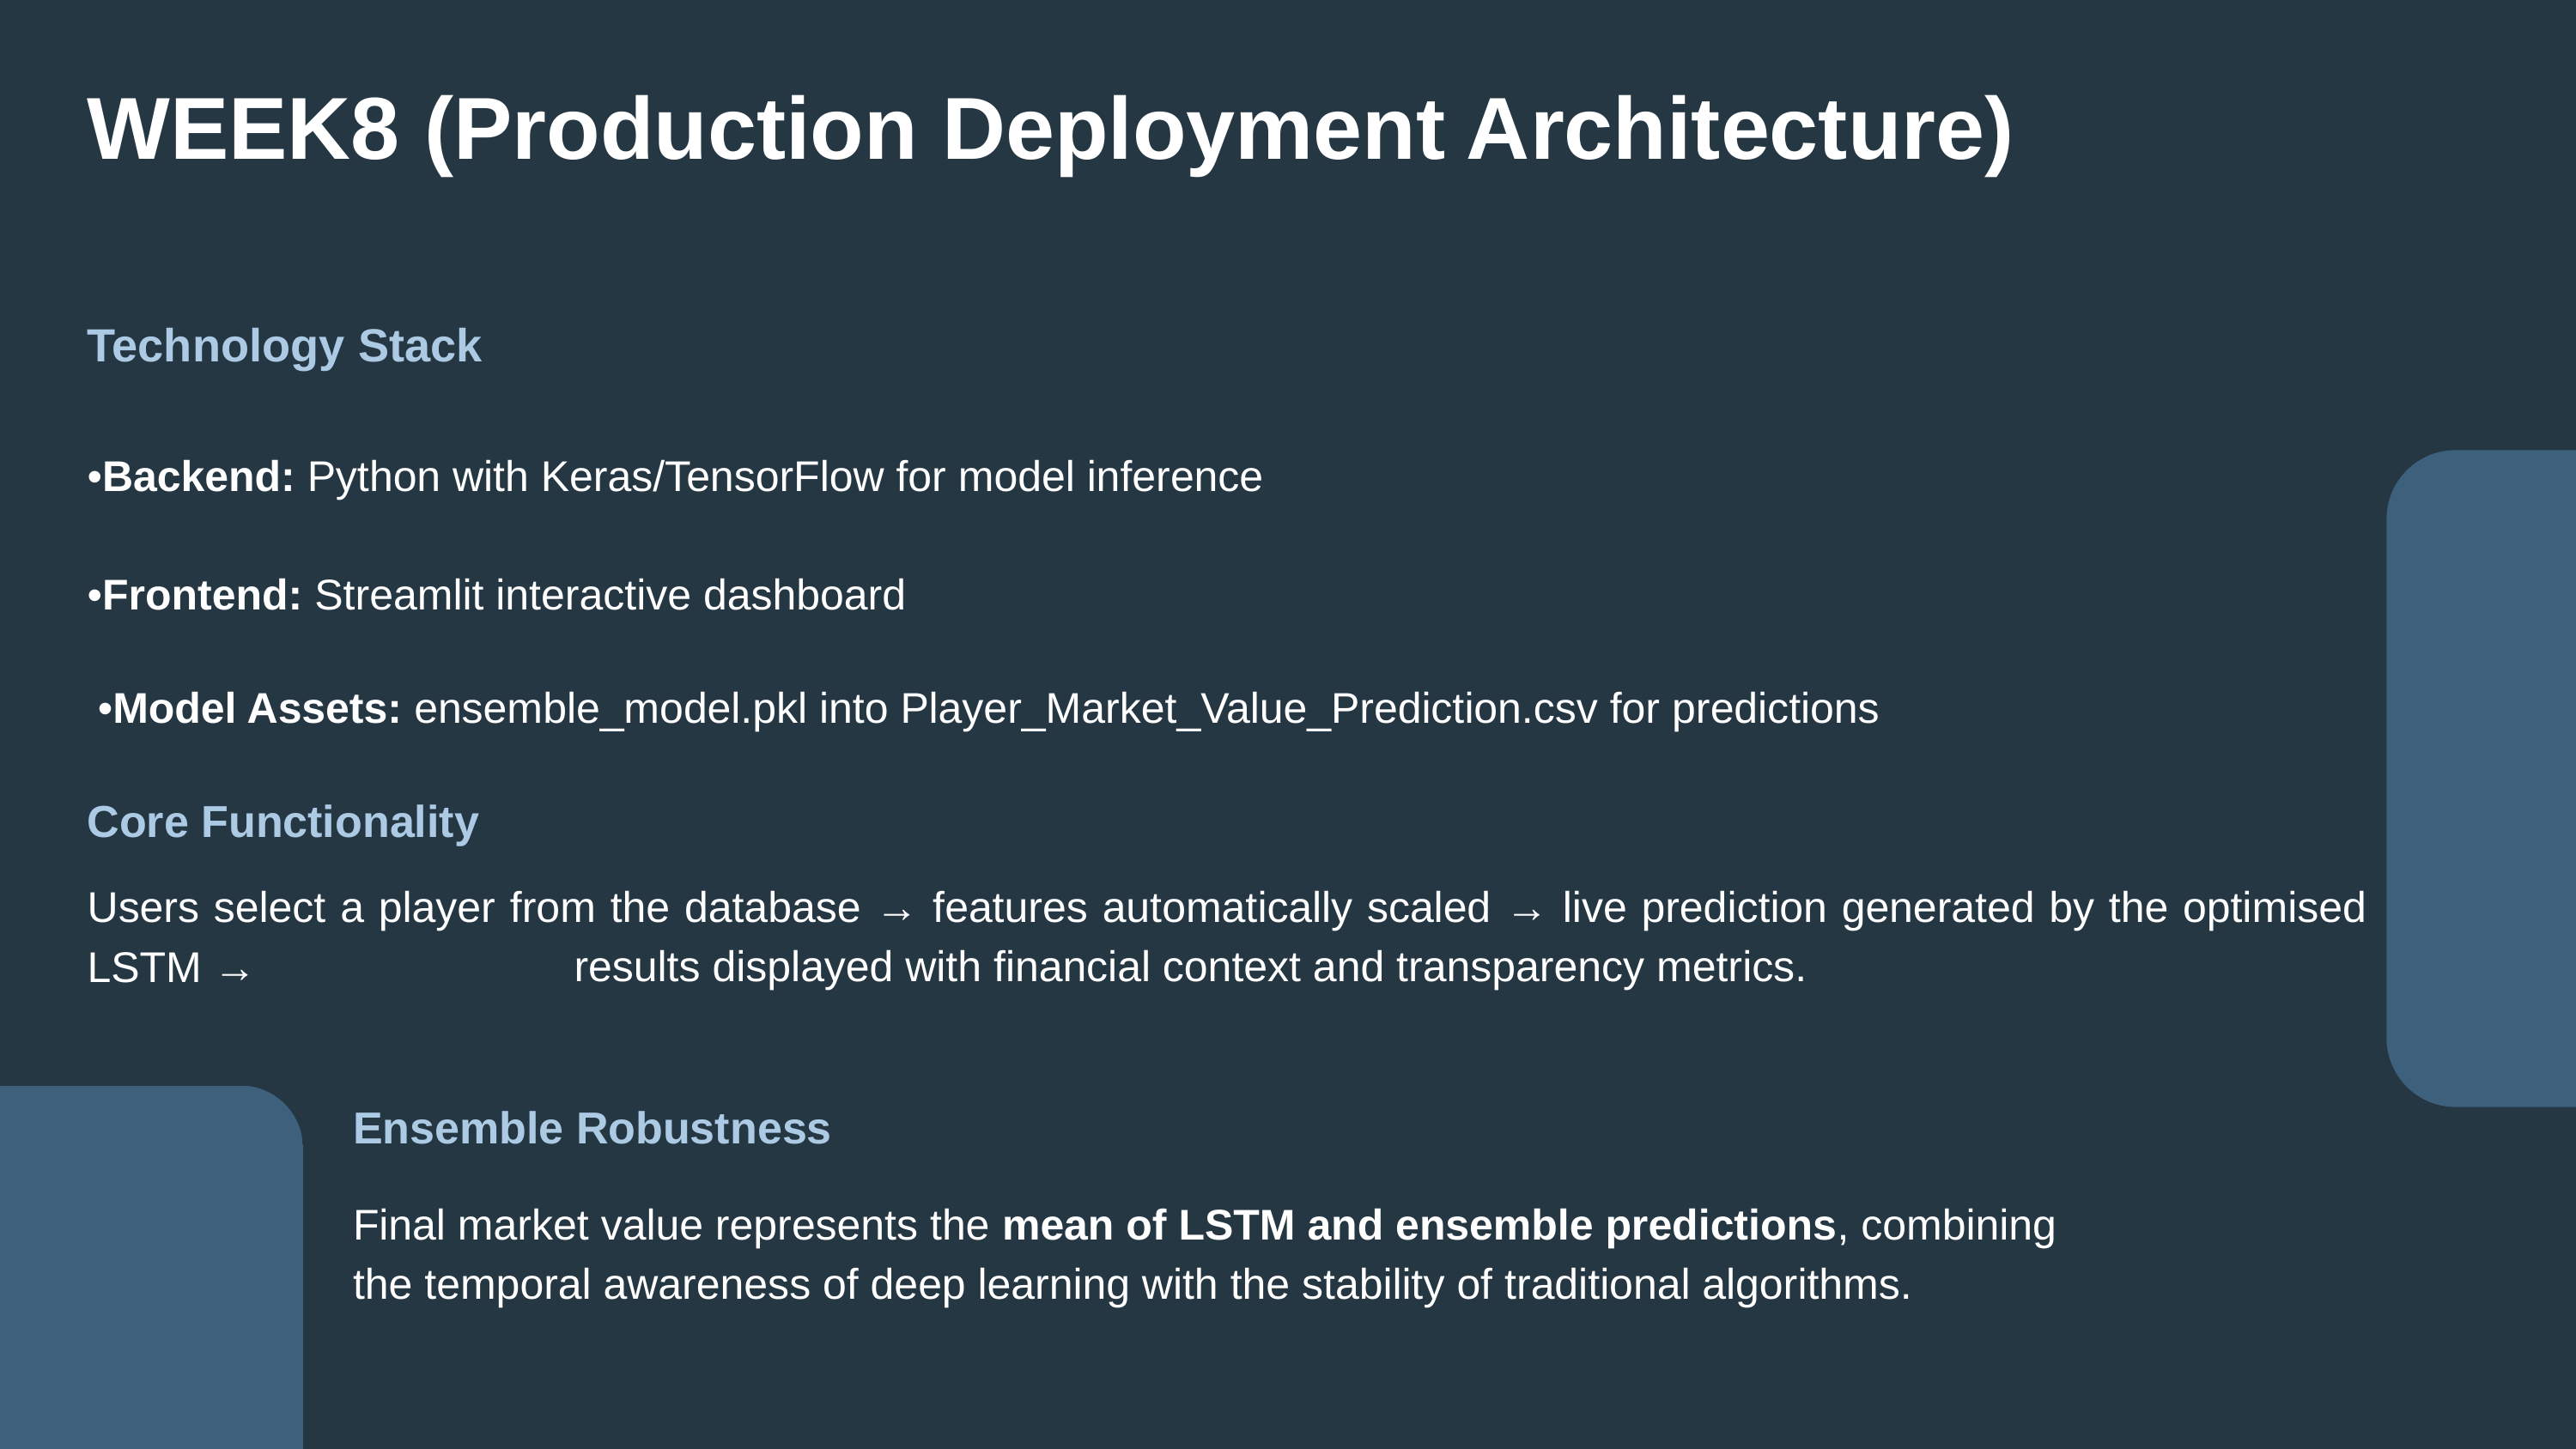

WEEK8 (Production Deployment Architecture)

Technology Stack
•Backend: Python with Keras/TensorFlow for model inference

•Frontend: Streamlit interactive dashboard
•Model Assets: ensemble_model.pkl into Player_Market_Value_Prediction.csv for predictions
Core Functionality

Users select a player from the database → features automatically scaled → live prediction generated by the optimised LSTM →

results displayed with financial context and transparency metrics.

Ensemble Robustness

Final market value represents the mean of LSTM and ensemble predictions, combining the temporal awareness of deep learning with the stability of traditional algorithms.